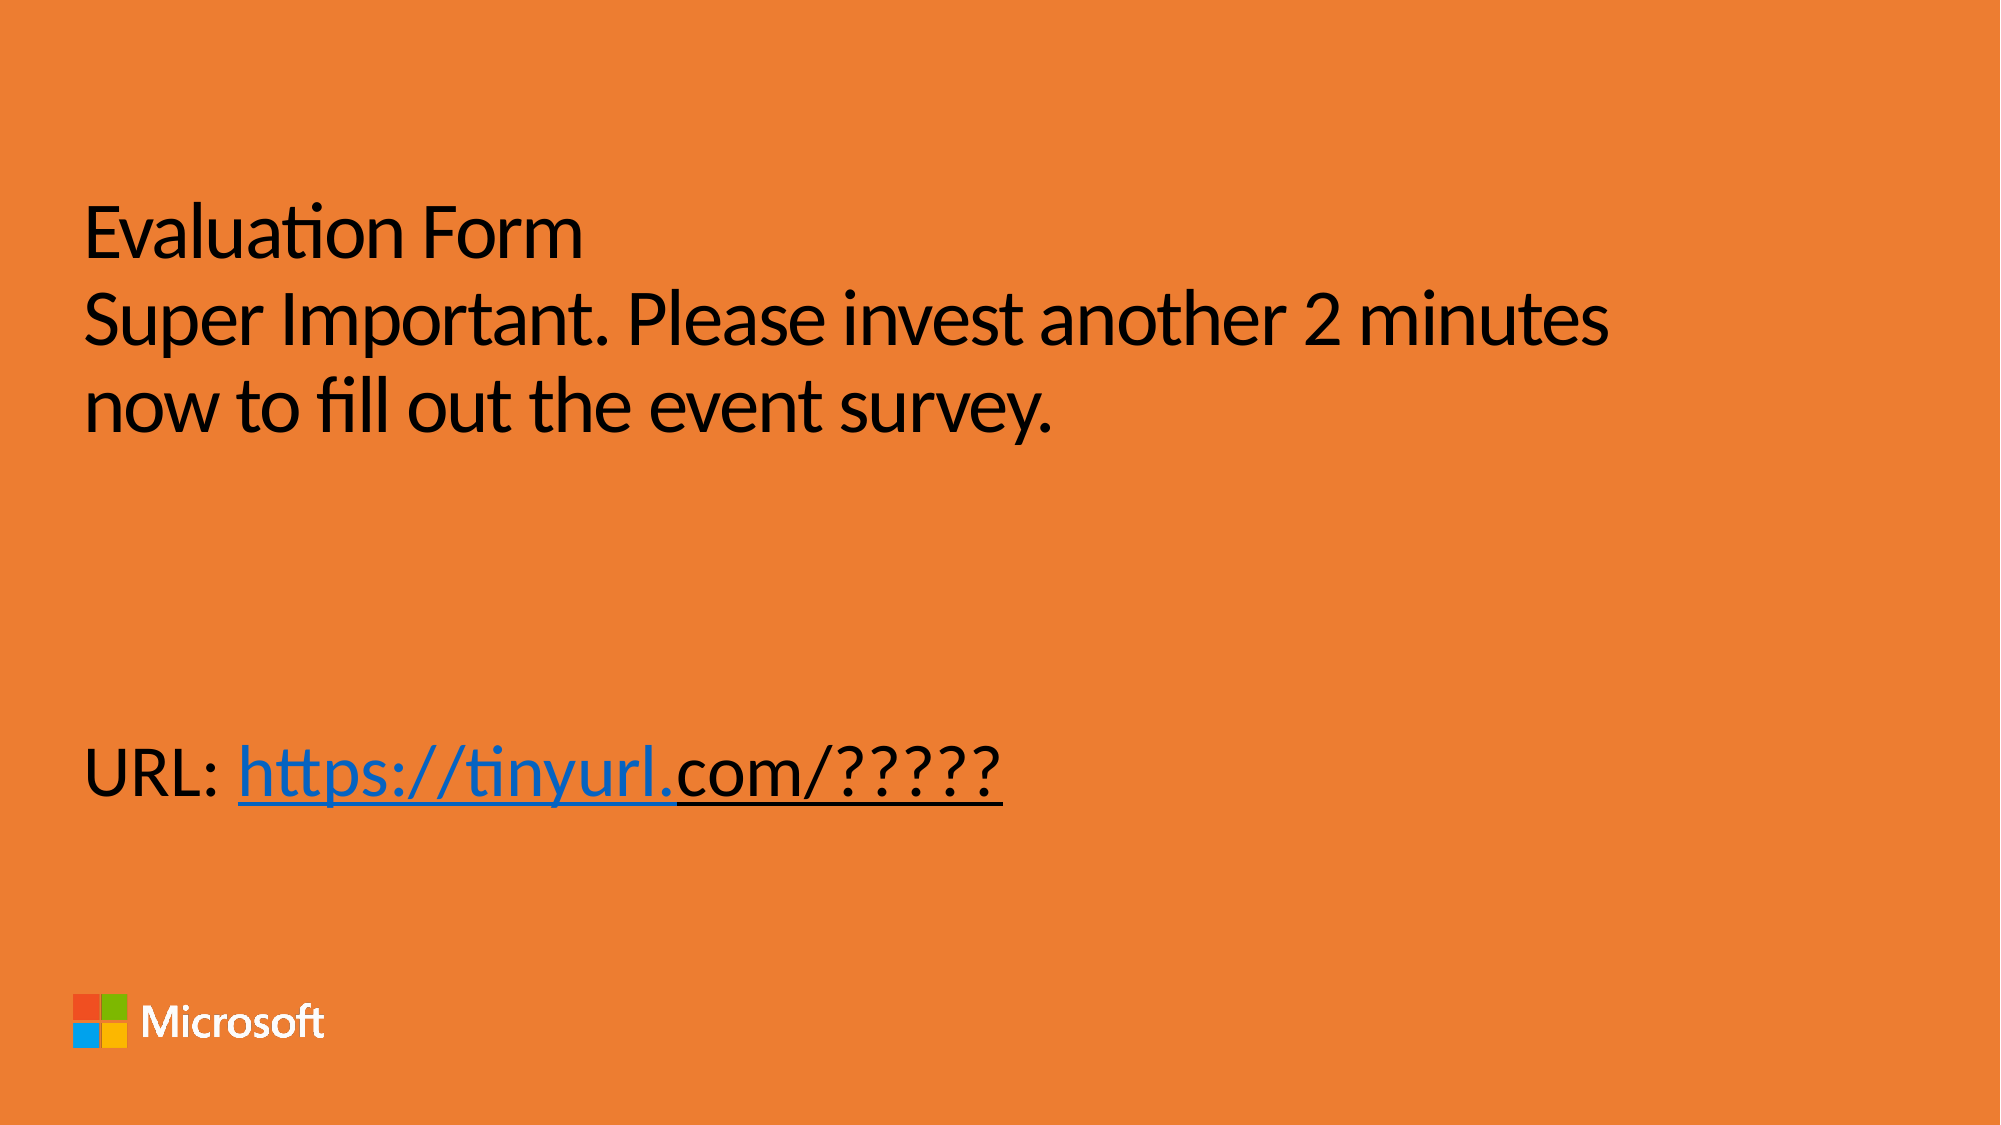

# Evaluation Form Super Important. Please invest another 2 minutes now to fill out the event survey.
URL: https://tinyurl.com/?????